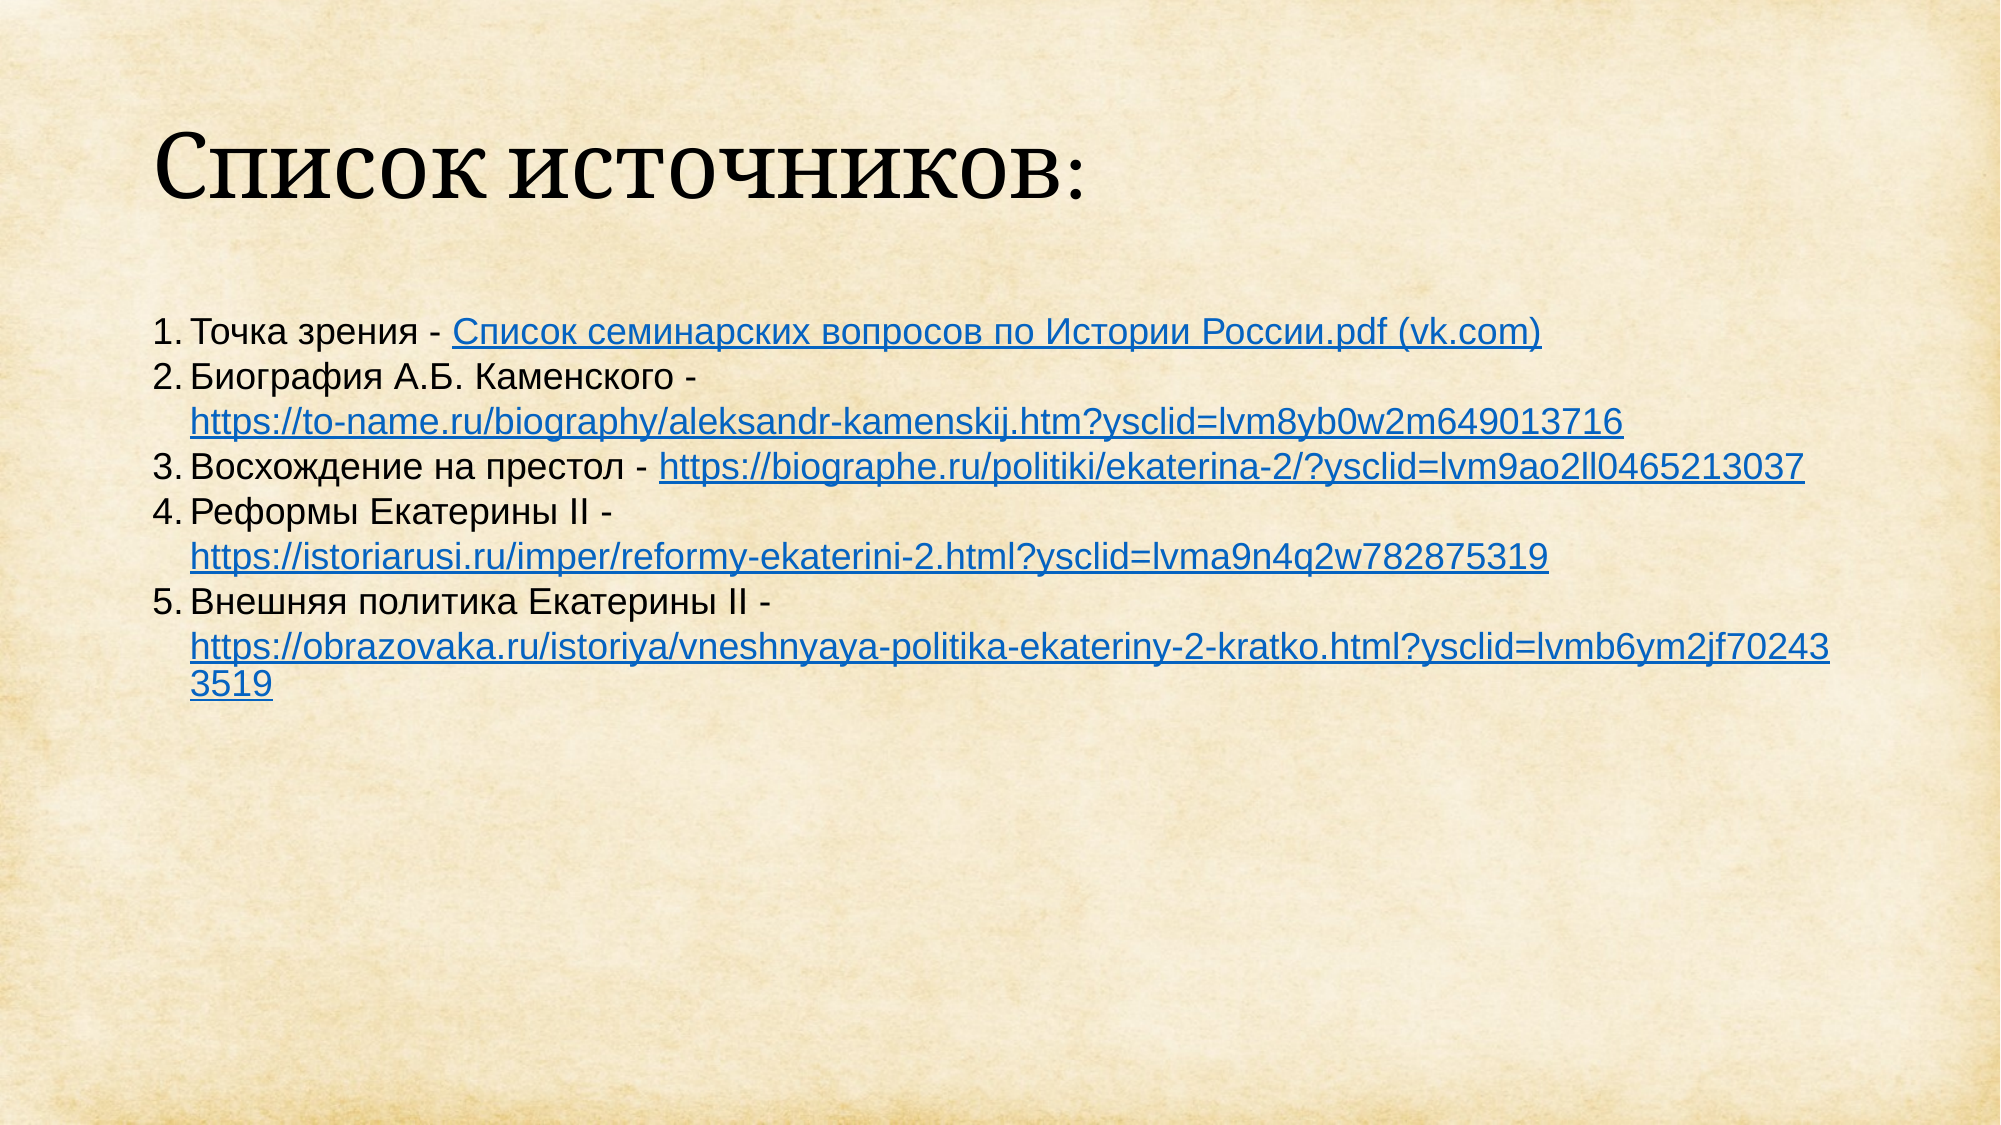

# Список источников:
Точка зрения - Список семинарских вопросов по Истории России.pdf (vk.com)
Биография А.Б. Каменского - https://to-name.ru/biography/aleksandr-kamenskij.htm?ysclid=lvm8yb0w2m649013716
Восхождение на престол - https://biographe.ru/politiki/ekaterina-2/?ysclid=lvm9ao2ll0465213037
Реформы Екатерины II - https://istoriarusi.ru/imper/reformy-ekaterini-2.html?ysclid=lvma9n4q2w782875319
Внешняя политика Екатерины II - https://obrazovaka.ru/istoriya/vneshnyaya-politika-ekateriny-2-kratko.html?ysclid=lvmb6ym2jf702433519